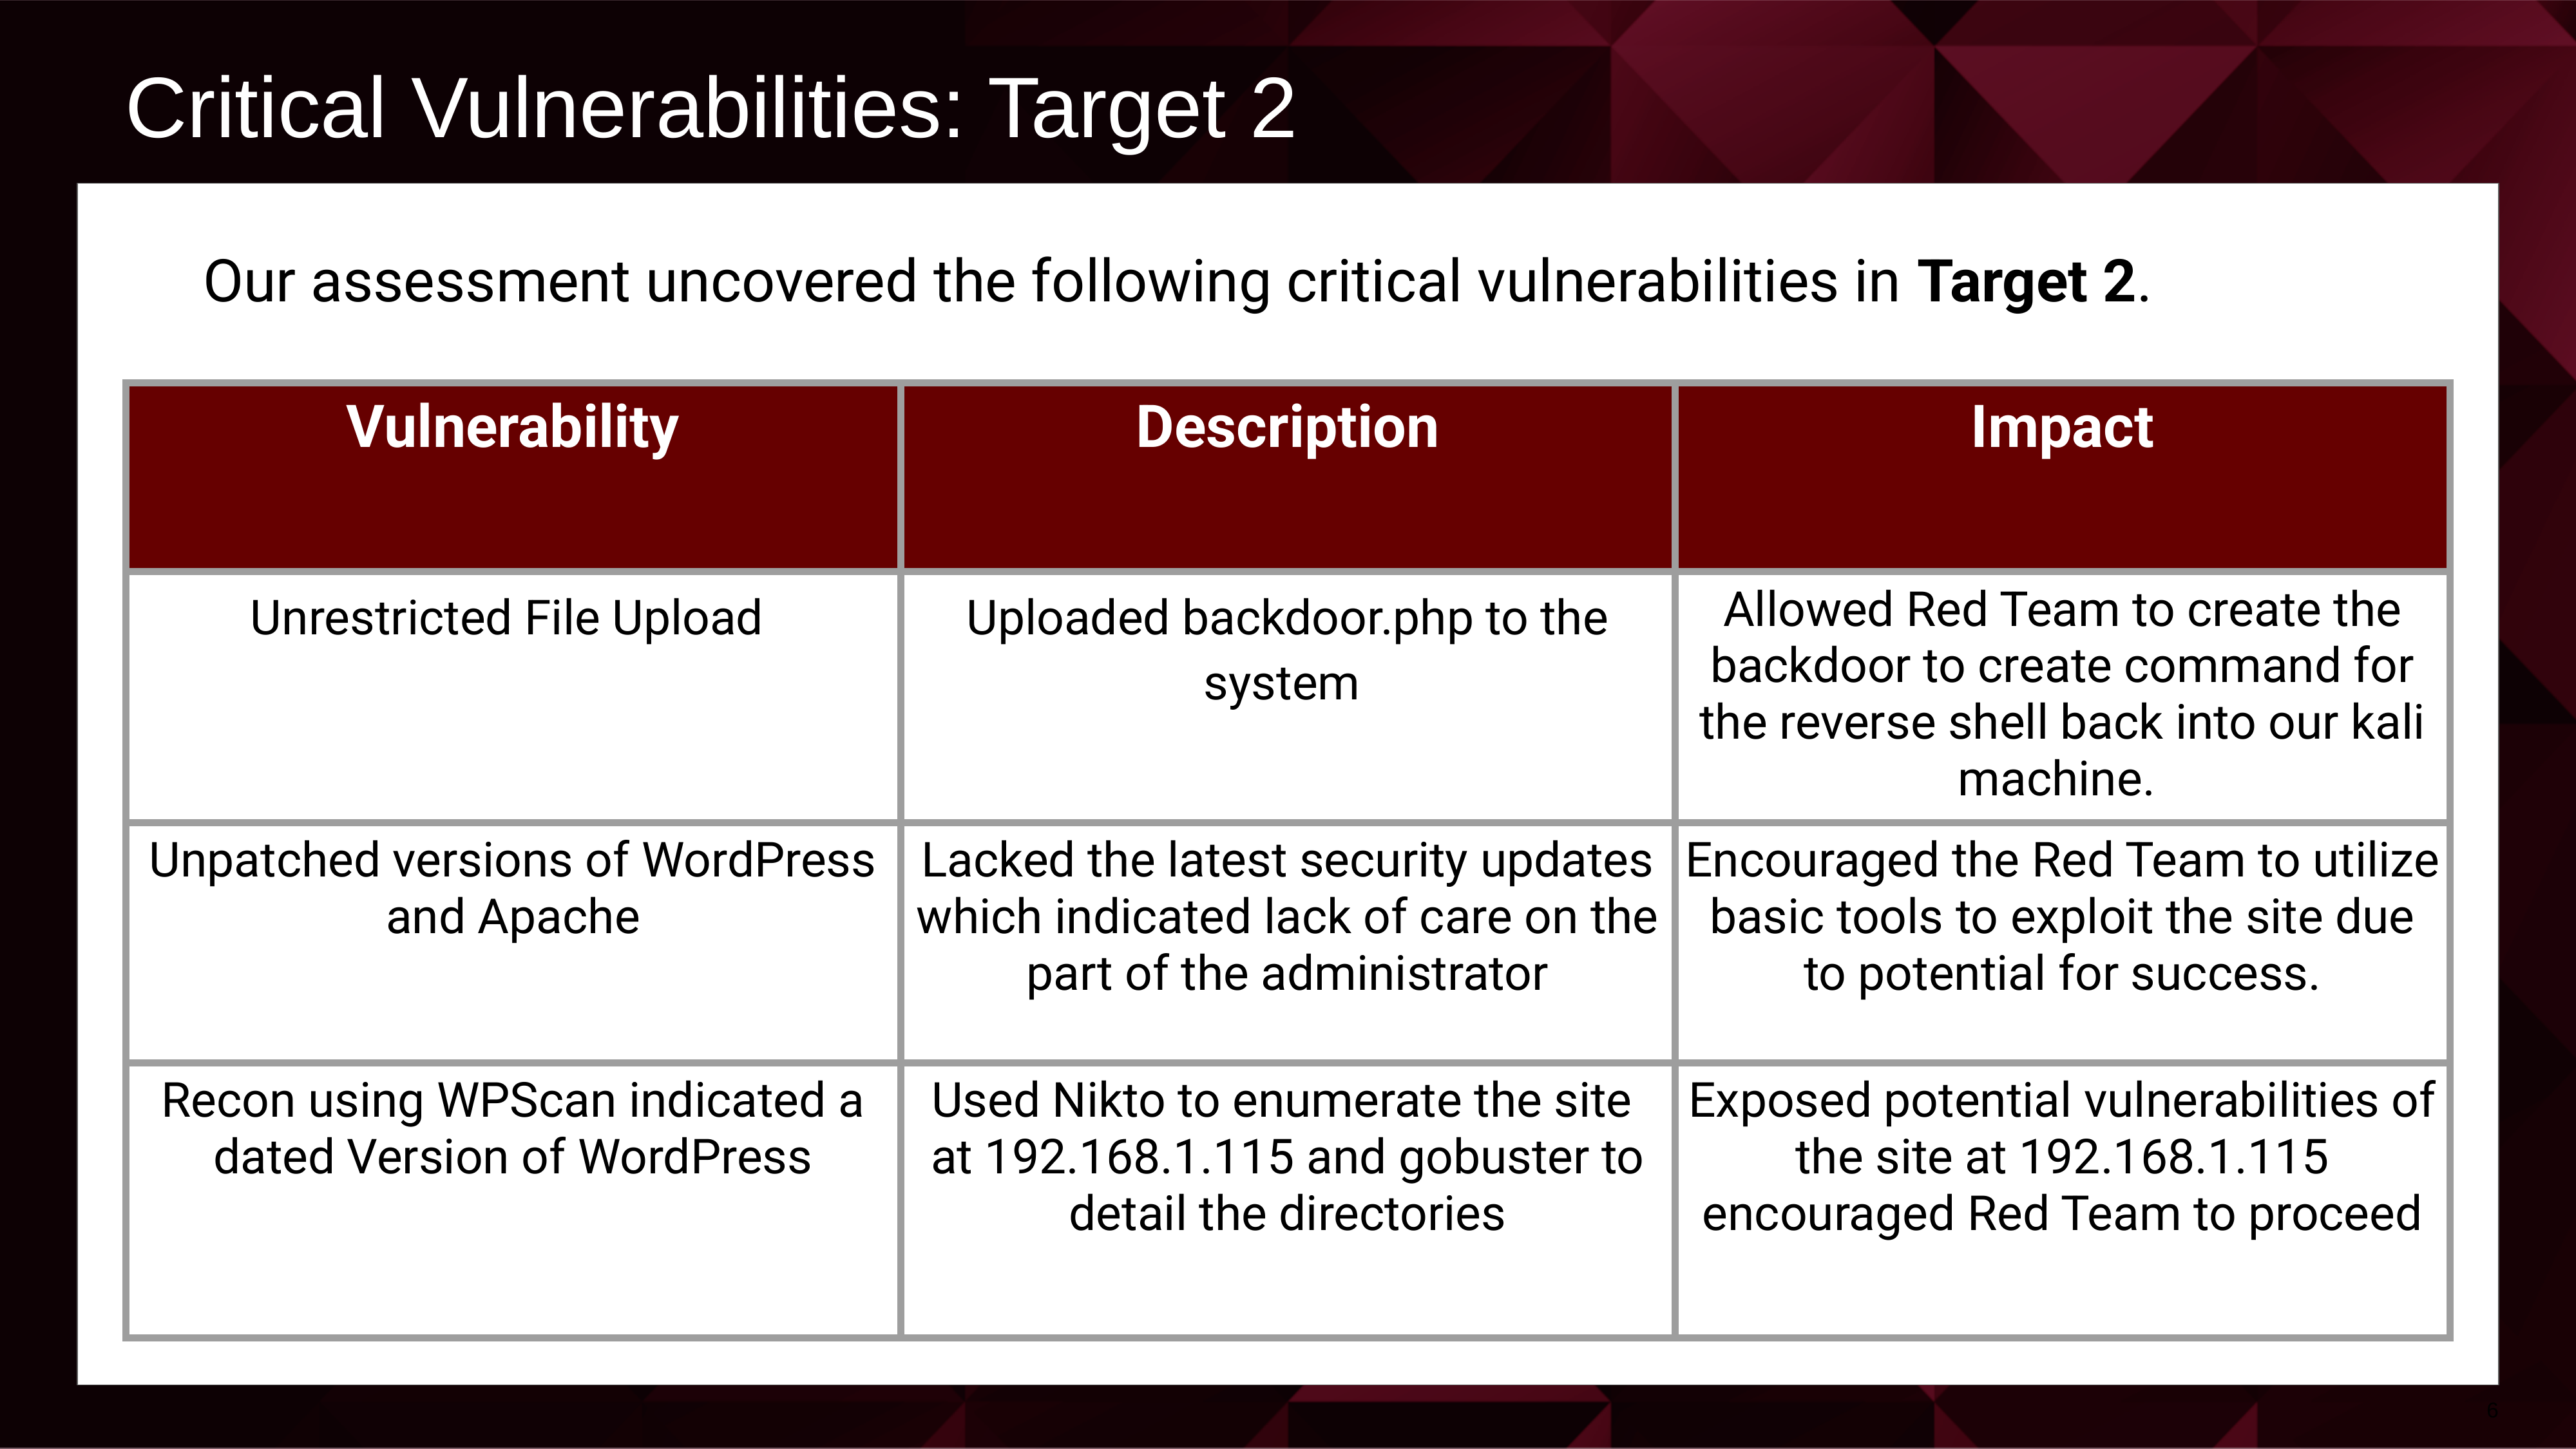

# Critical Vulnerabilities: Target 2
Our assessment uncovered the following critical vulnerabilities in Target 2.

| Vulnerability | Description | Impact |
| --- | --- | --- |
| Unrestricted File Upload | Uploaded backdoor.php to the system | Allowed Red Team to create the backdoor to create command for the reverse shell back into our kali machine. |
| Unpatched versions of WordPress and Apache | Lacked the latest security updates which indicated lack of care on the part of the administrator | Encouraged the Red Team to utilize basic tools to exploit the site due to potential for success. |
| Recon using WPScan indicated a dated Version of WordPress | Used Nikto to enumerate the site at 192.168.1.115 and gobuster to detail the directories | Exposed potential vulnerabilities of the site at 192.168.1.115 encouraged Red Team to proceed |
6